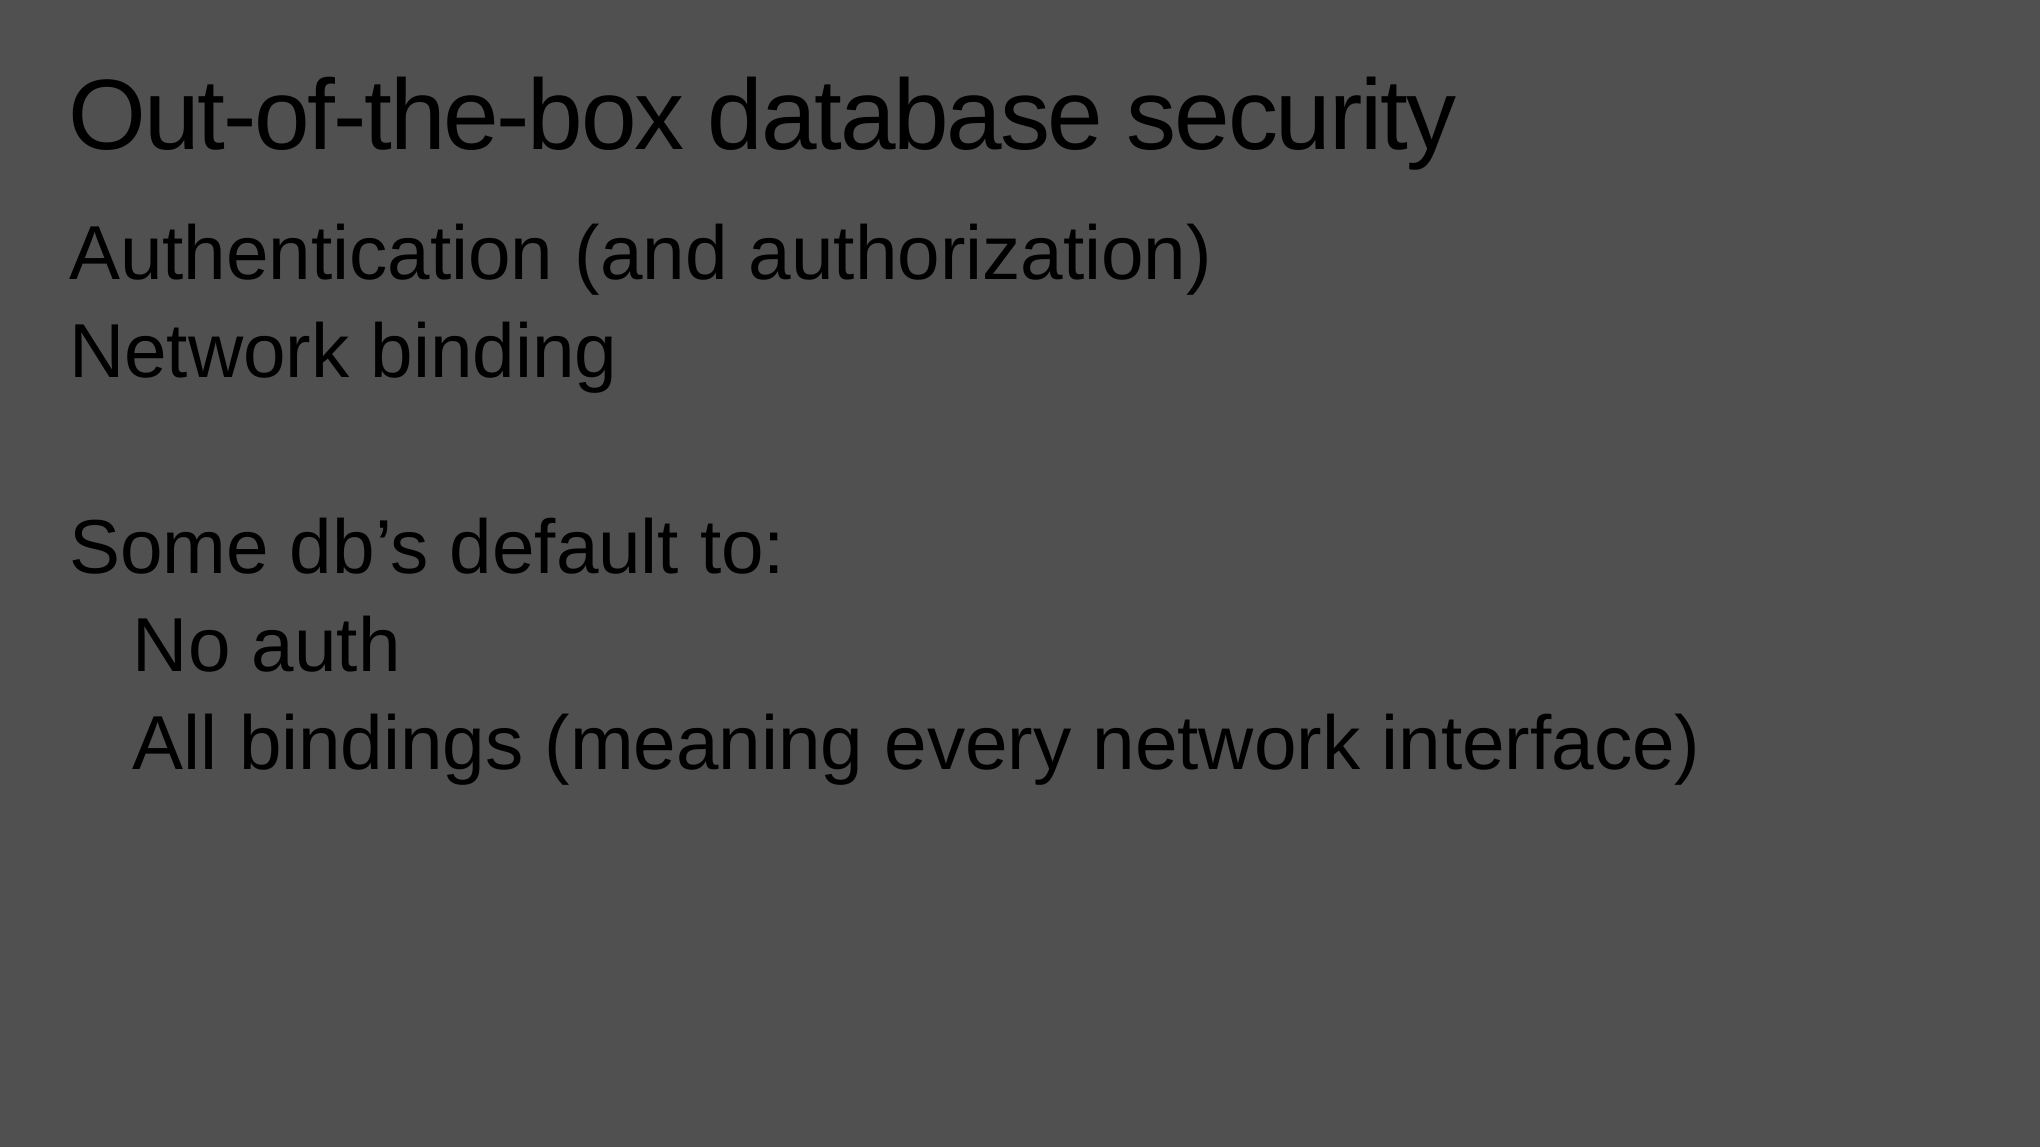

# Out-of-the-box database security
Authentication (and authorization)
Network binding

Some db’s default to:
   No auth
   All bindings (meaning every network interface)